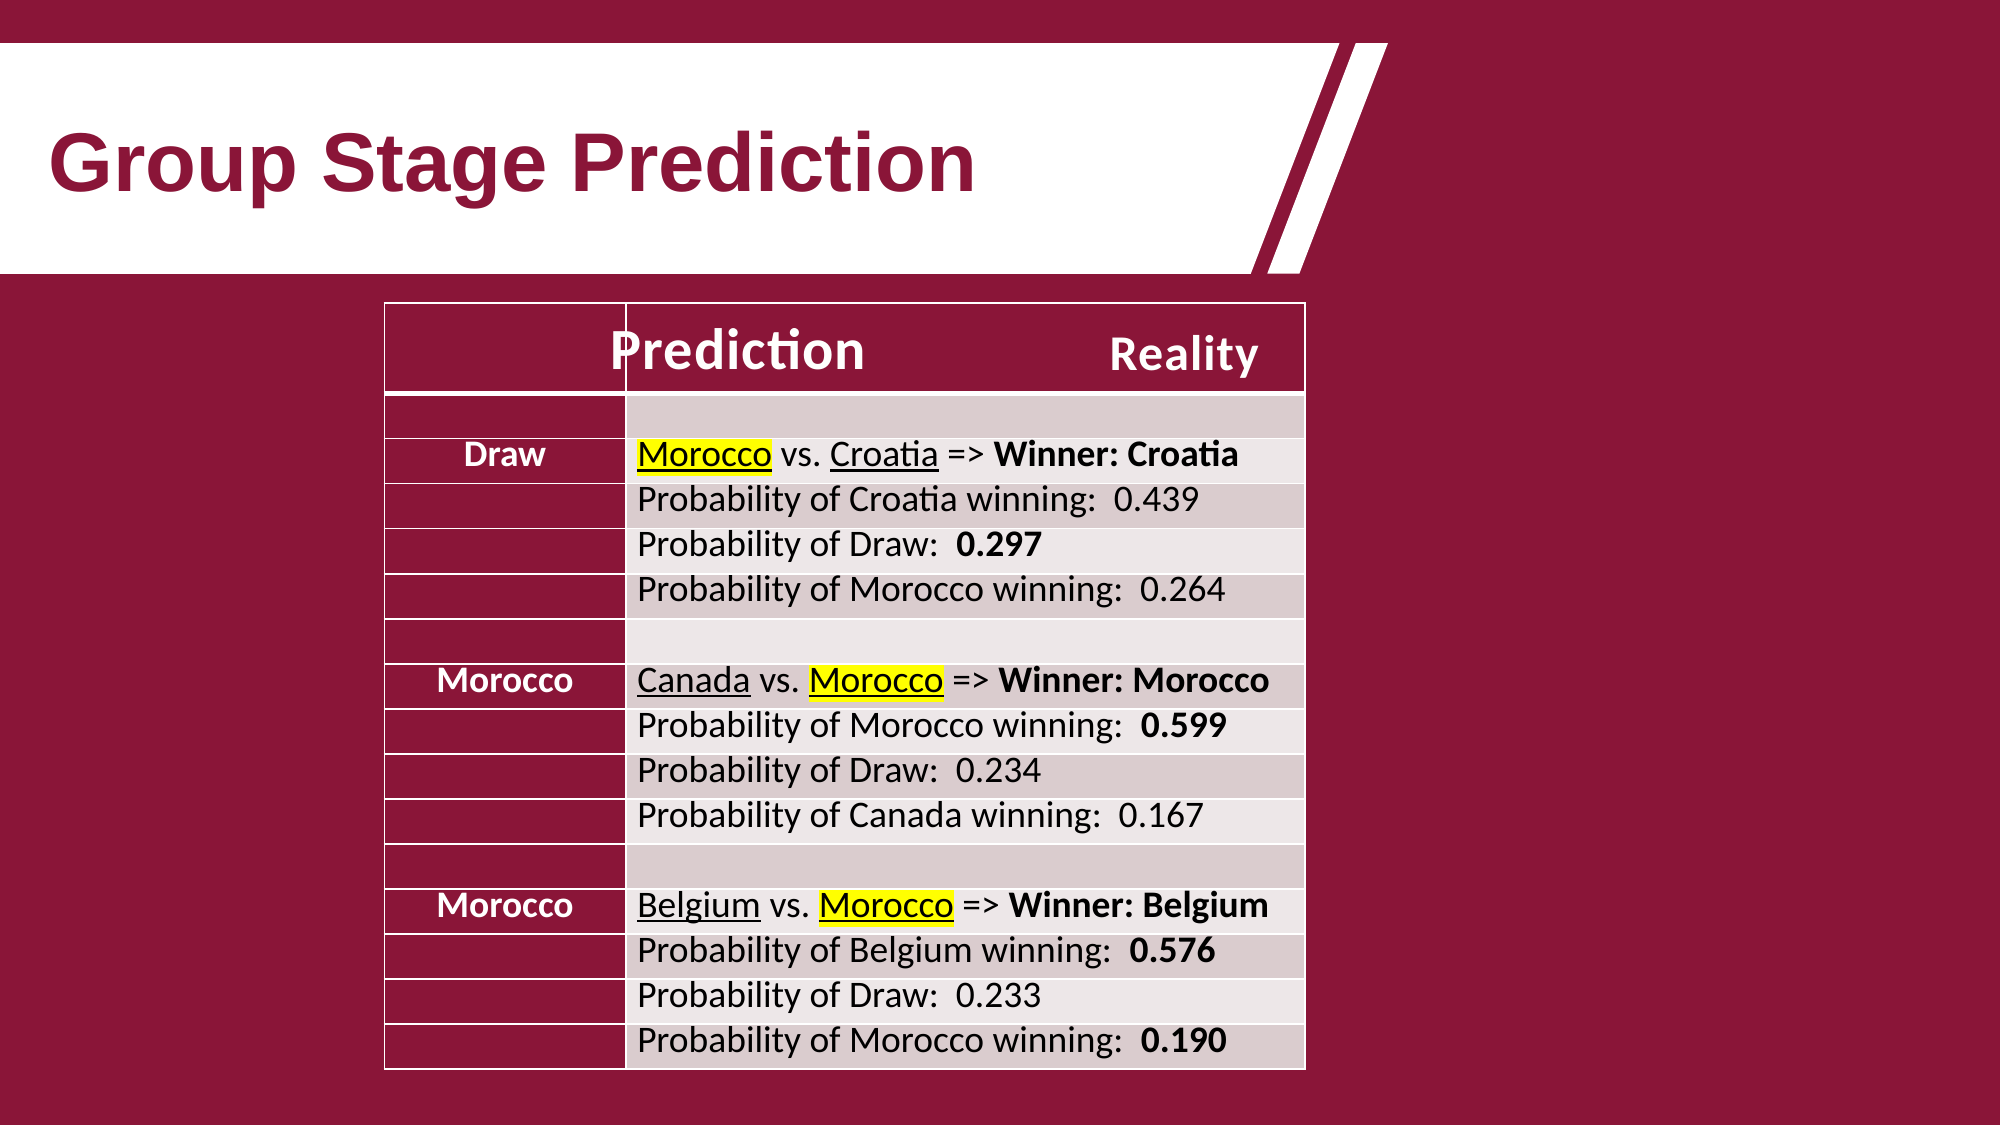

Group Stage Prediction
|  |  |
| --- | --- |
|  |  |
| Draw | Morocco vs. Croatia => Winner: Croatia |
|  | Probability of Croatia winning: 0.439 |
|  | Probability of Draw: 0.297 |
|  | Probability of Morocco winning: 0.264 |
|  |  |
| Morocco | Canada vs. Morocco => Winner: Morocco |
|  | Probability of Morocco winning: 0.599 |
|  | Probability of Draw: 0.234 |
|  | Probability of Canada winning: 0.167 |
|  |  |
| Morocco | Belgium vs. Morocco => Winner: Belgium |
|  | Probability of Belgium winning: 0.576 |
|  | Probability of Draw: 0.233 |
|  | Probability of Morocco winning: 0.190 |
Prediction
Reality